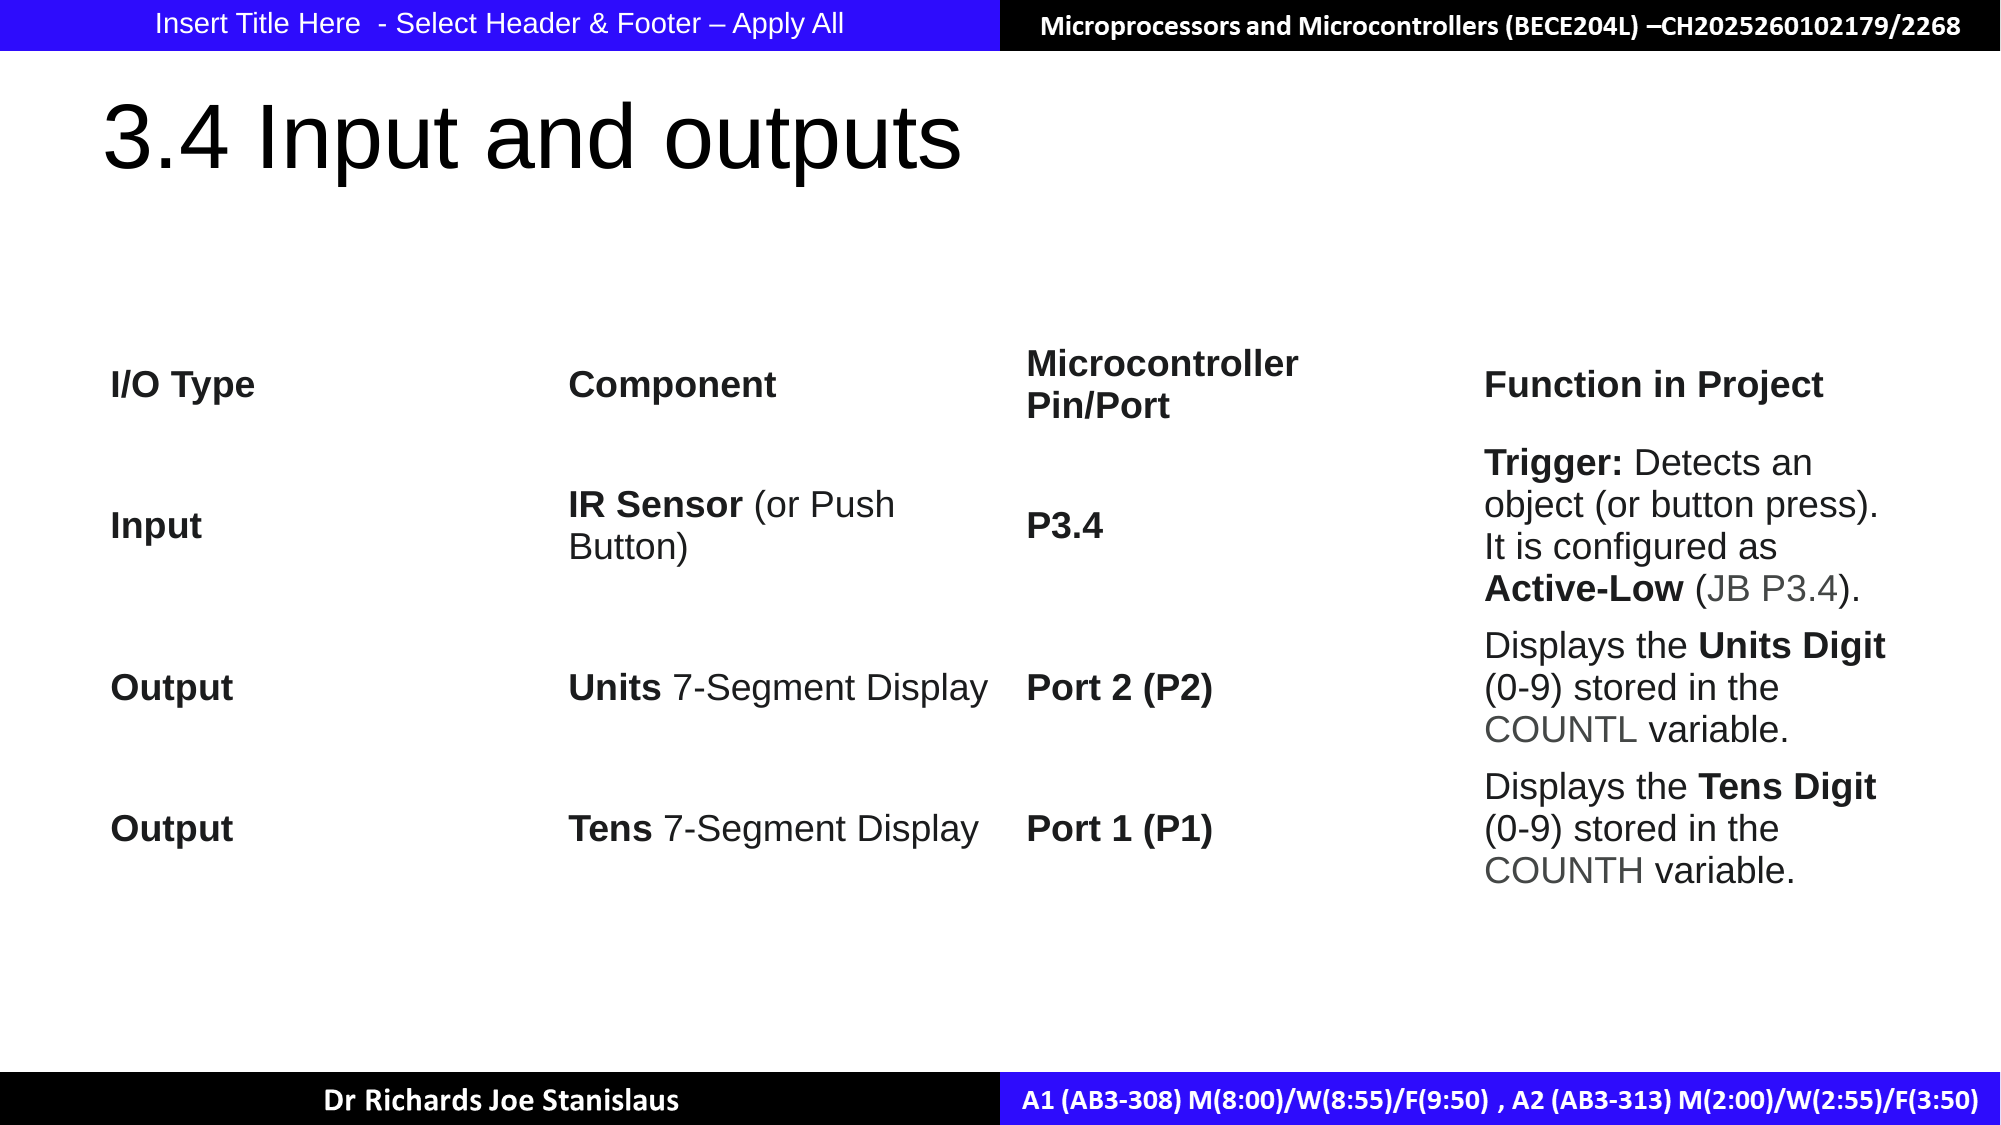

Insert Title Here  - Select Header & Footer – Apply All
# 3.4 Input and outputs
| I/O Type | Component | Microcontroller Pin/Port | Function in Project |
| --- | --- | --- | --- |
| Input | IR Sensor (or Push Button) | P3.4 | Trigger: Detects an object (or button press). It is configured as Active-Low (JB P3.4). |
| Output | Units 7-Segment Display | Port 2 (P2) | Displays the Units Digit (0-9) stored in the COUNTL variable. |
| Output | Tens 7-Segment Display | Port 1 (P1) | Displays the Tens Digit (0-9) stored in the COUNTH variable. |